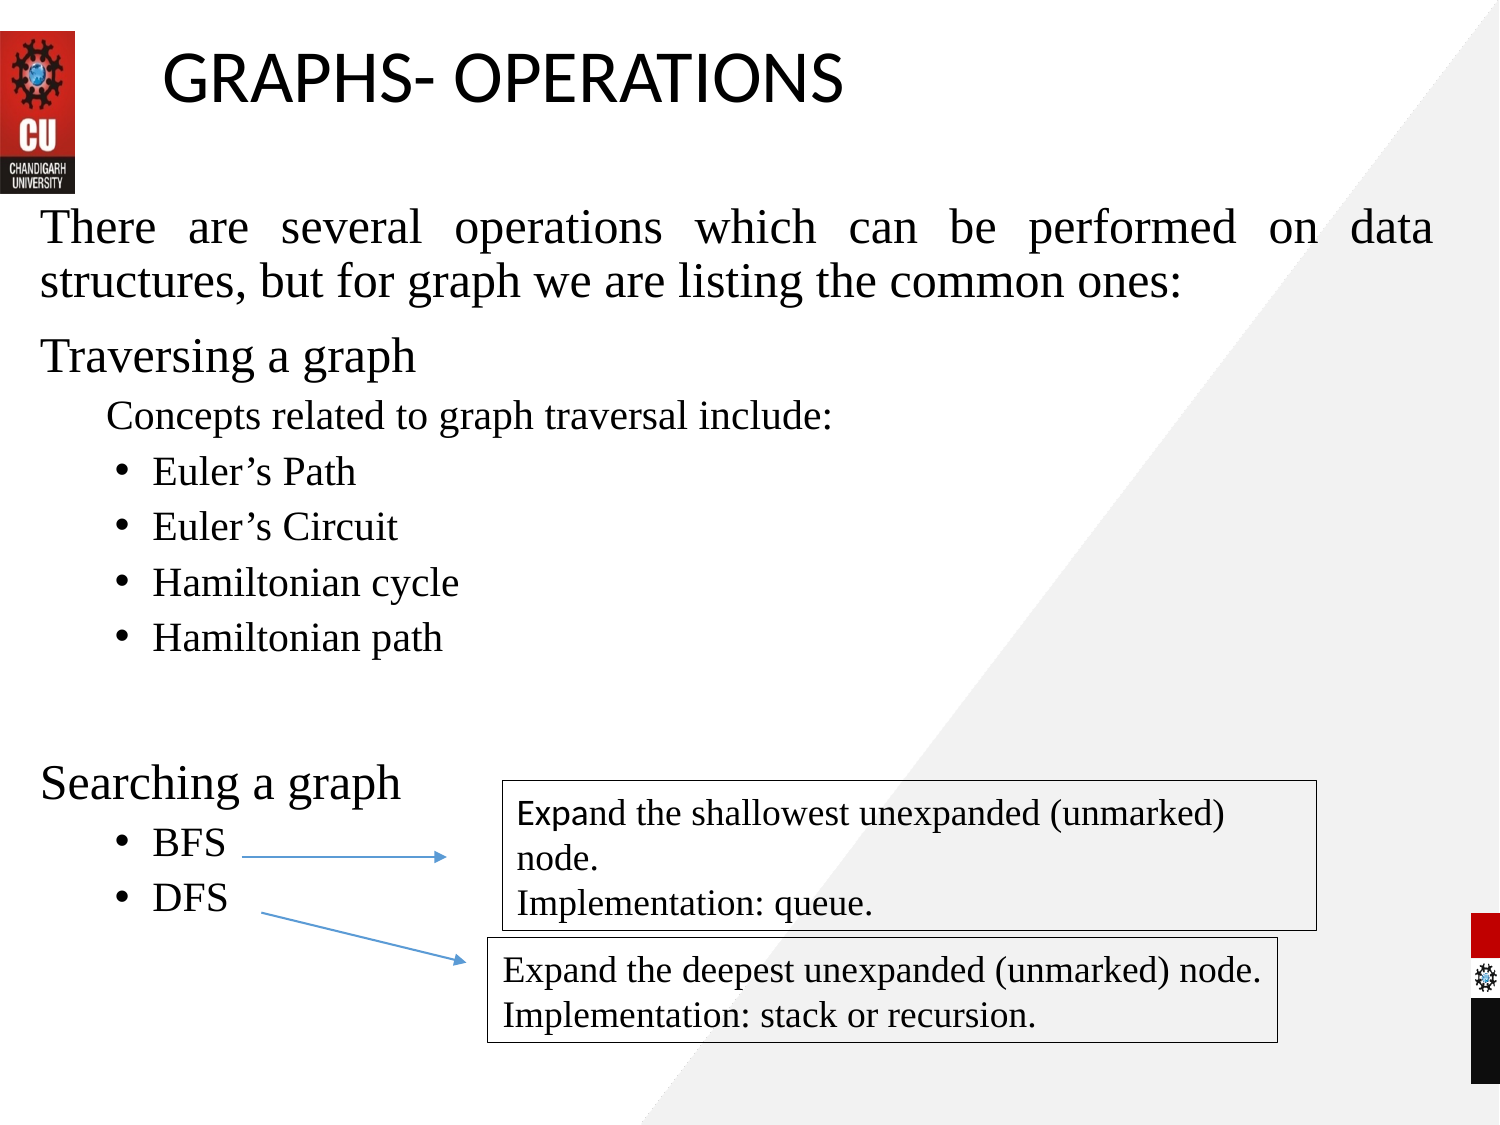

# GRAPHS- OPERATIONS
There are several operations which can be performed on data structures, but for graph we are listing the common ones:
Traversing a graph
  Concepts related to graph traversal include:
Euler’s Path
Euler’s Circuit
Hamiltonian cycle
Hamiltonian path

Searching a graph
BFS
DFS

Expand the shallowest unexpanded (unmarked) node.
Implementation: queue.
Expand the deepest unexpanded (unmarked) node.
Implementation: stack or recursion.